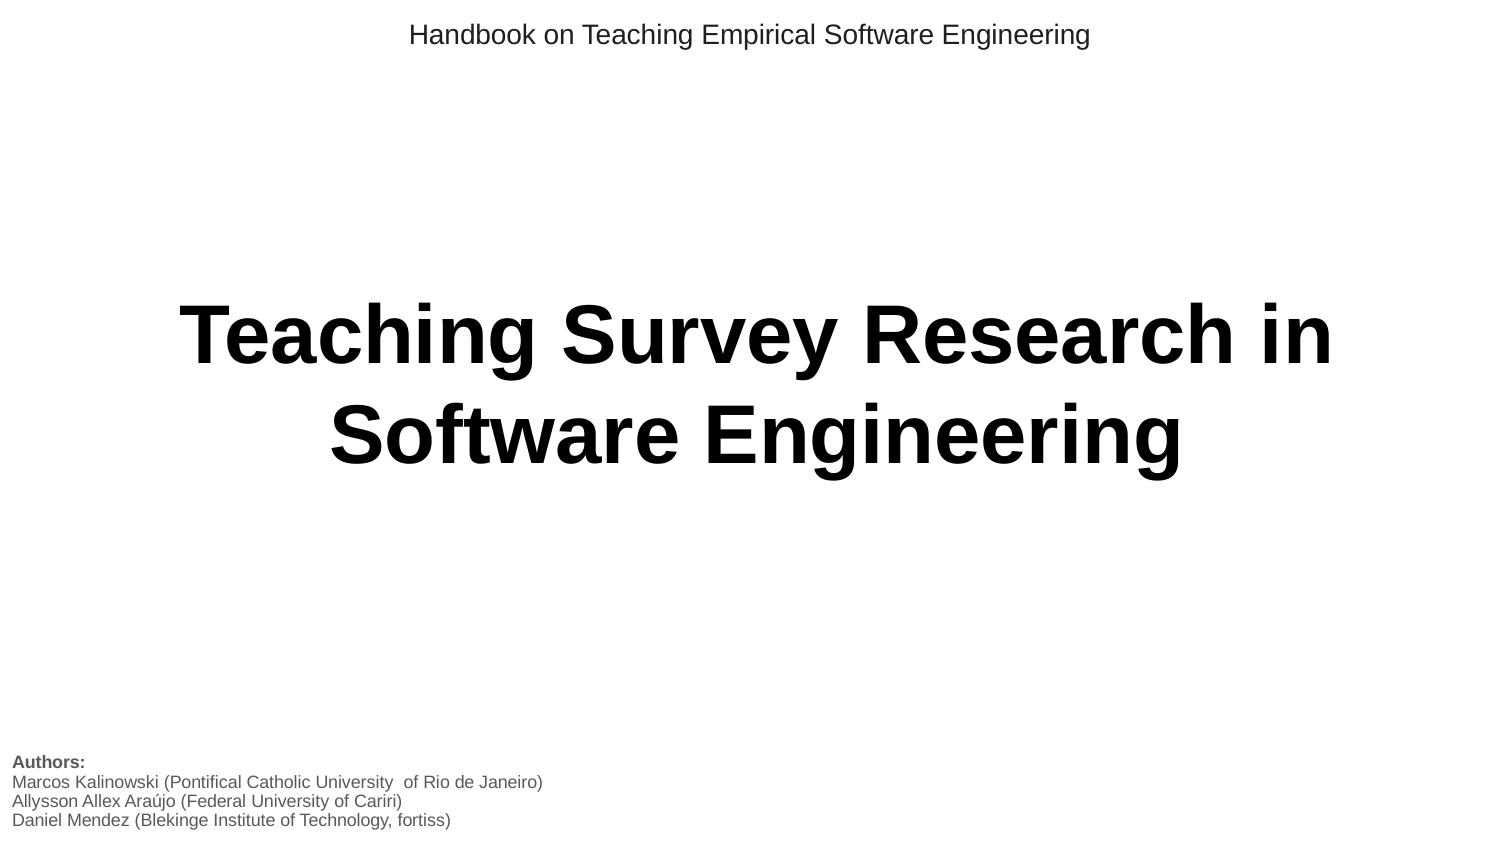

Handbook on Teaching Empirical Software Engineering
# Teaching Survey Research in Software Engineering
Authors:
Marcos Kalinowski (Pontifical Catholic University  of Rio de Janeiro)
Allysson Allex Araújo (Federal University of Cariri)
Daniel Mendez (Blekinge Institute of Technology, fortiss)